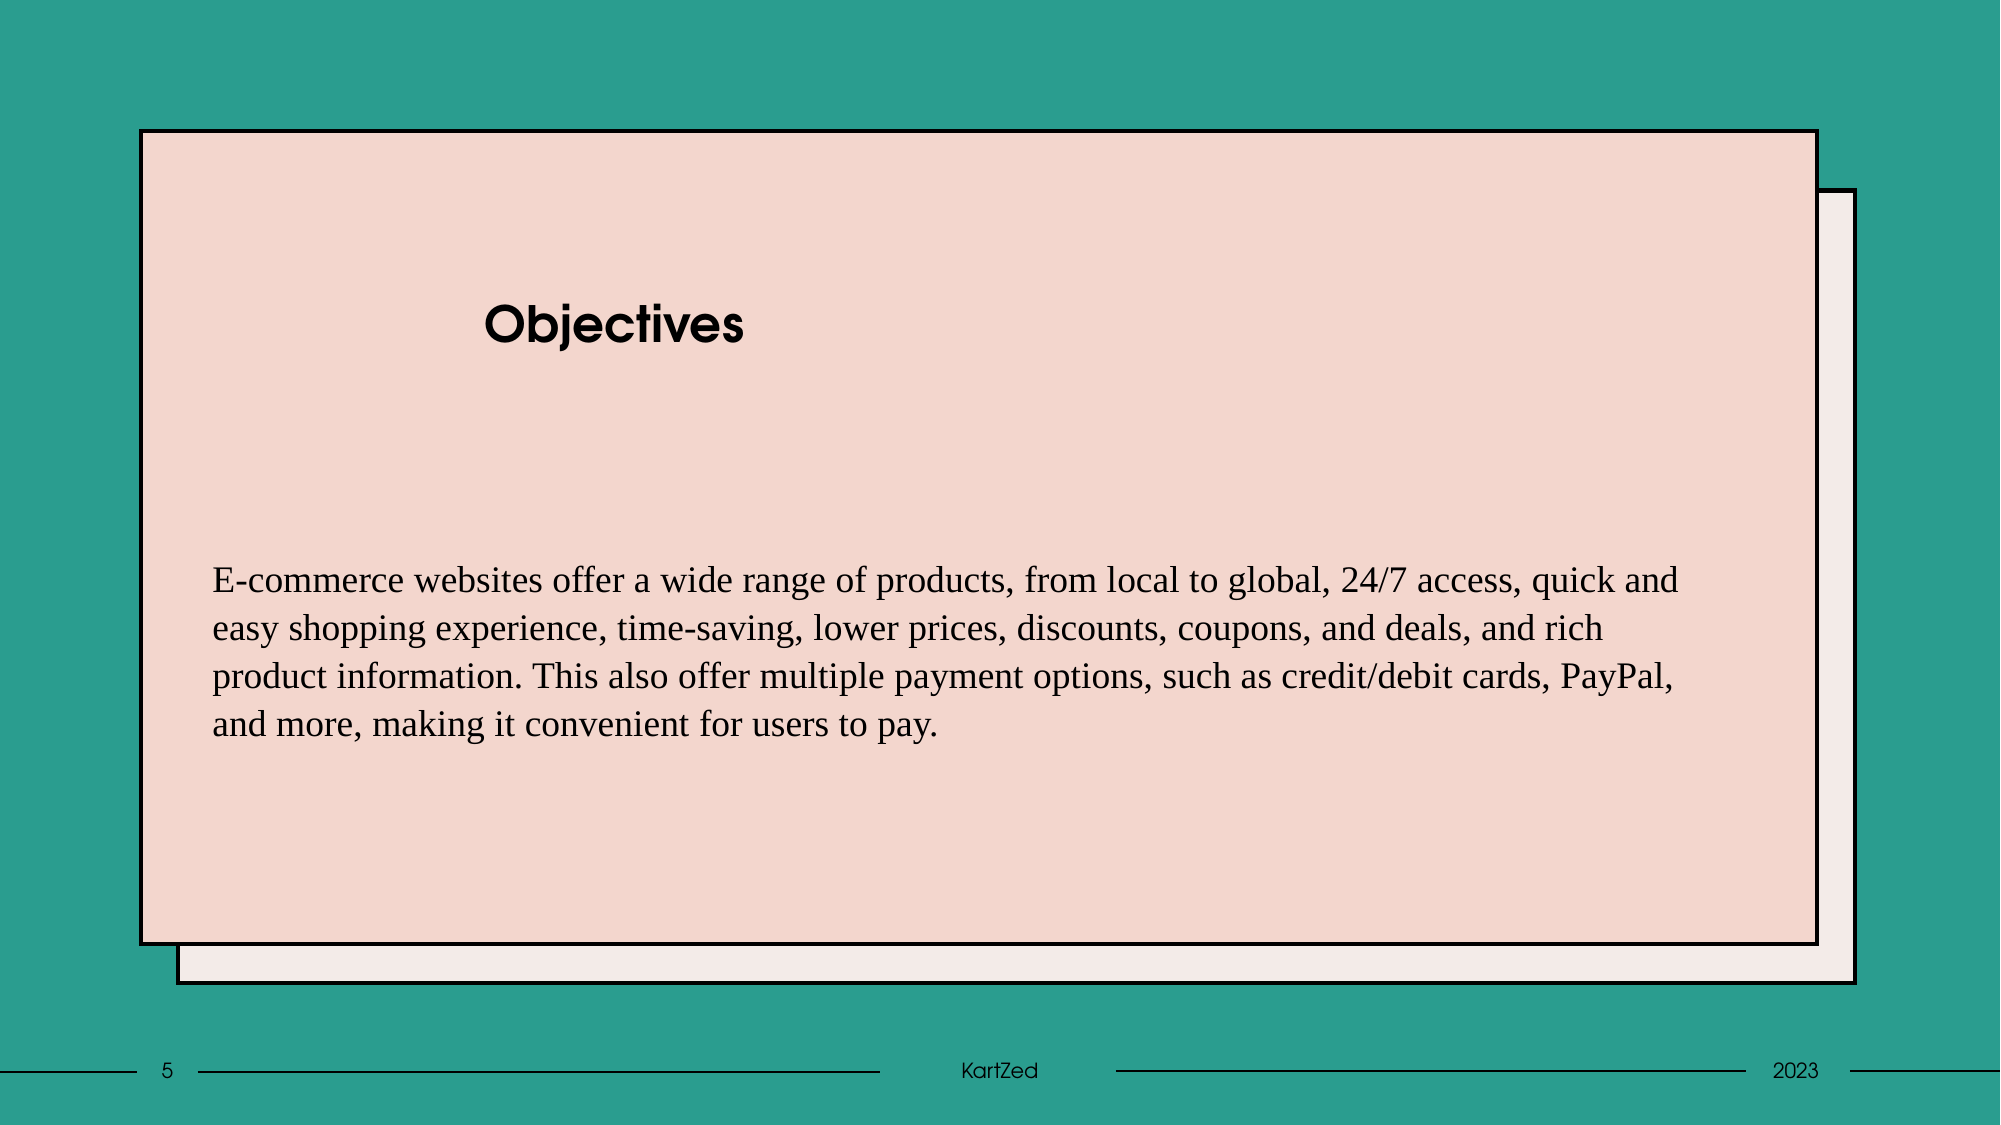

Objectives
# E-commerce websites offer a wide range of products, from local to global, 24/7 access, quick and easy shopping experience, time-saving, lower prices, discounts, coupons, and deals, and rich product information. This also offer multiple payment options, such as credit/debit cards, PayPal, and more, making it convenient for users to pay.
5
KartZed
2023